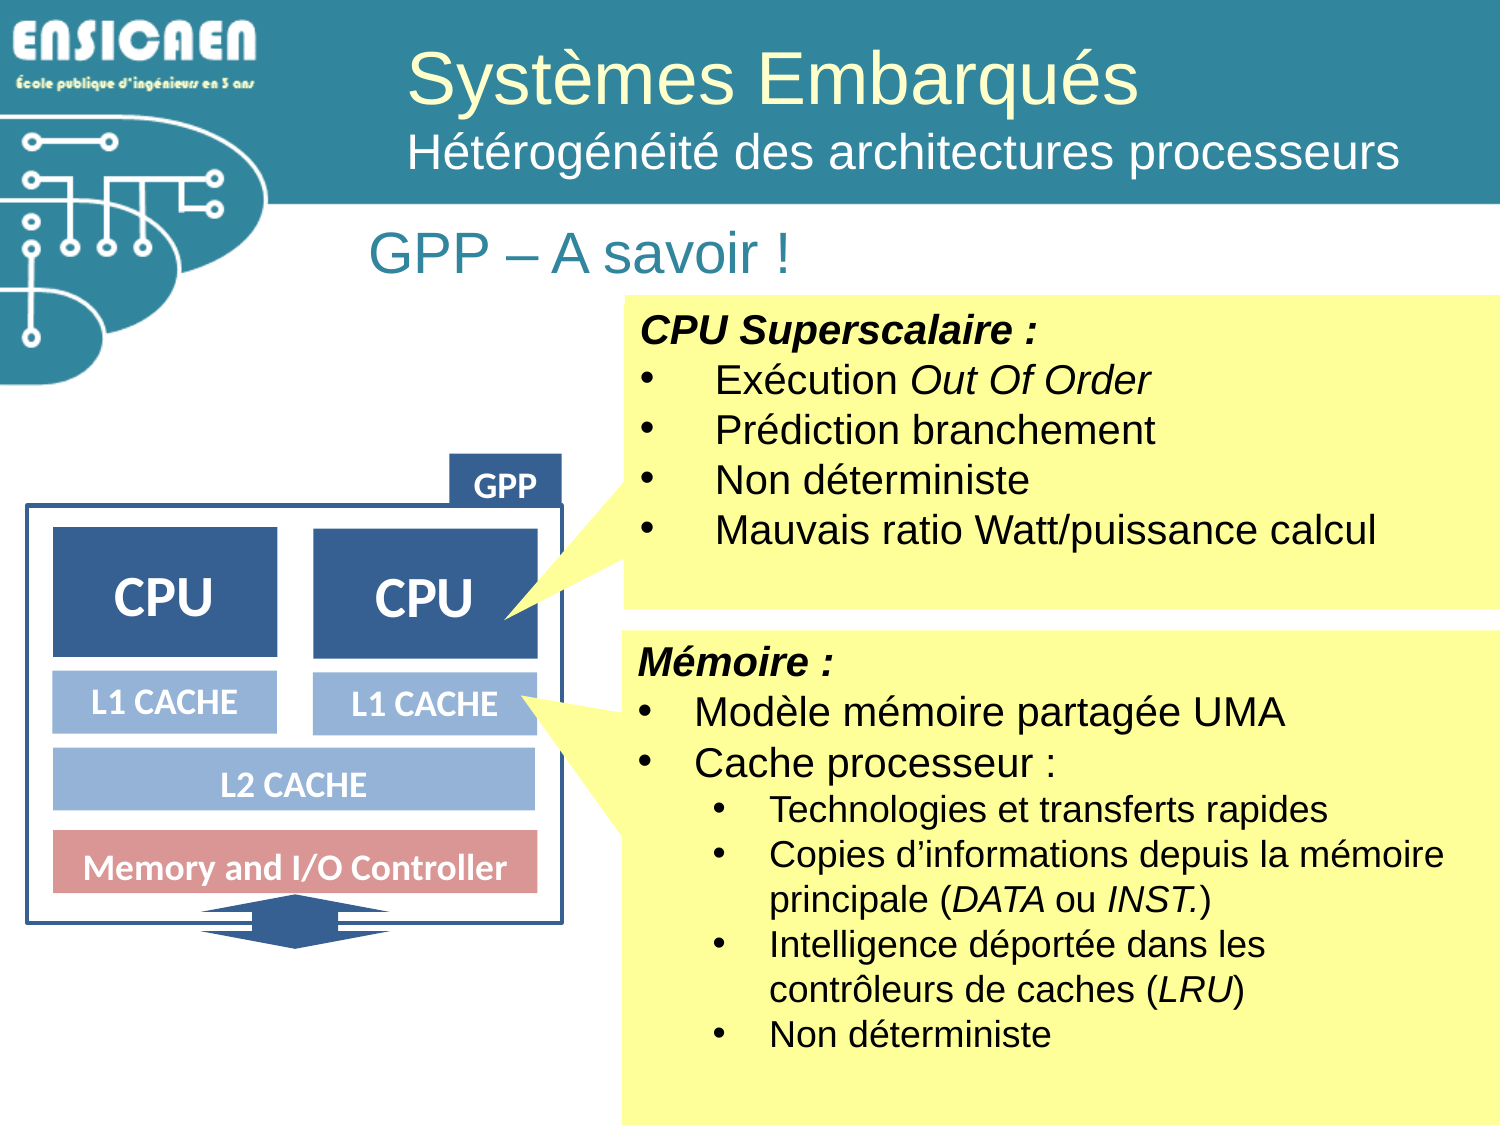

# Systèmes Embarqués Hétérogénéité des architectures processeurs
		GPP – A savoir !

CPU Superscalaire :
Exécution Out Of Order
Prédiction branchement
Non déterministe
Mauvais ratio Watt/puissance calcul

GPP

CPU
CPU
Mémoire :
Modèle mémoire partagée UMA
Cache processeur :
Technologies et transferts rapides
Copies d’informations depuis la mémoire principale (DATA ou INST.)
Intelligence déportée dans les contrôleurs de caches (LRU)
Non déterministe

L1 CACHE

L1 CACHE

L2 CACHE

Memory and I/O Controller

46